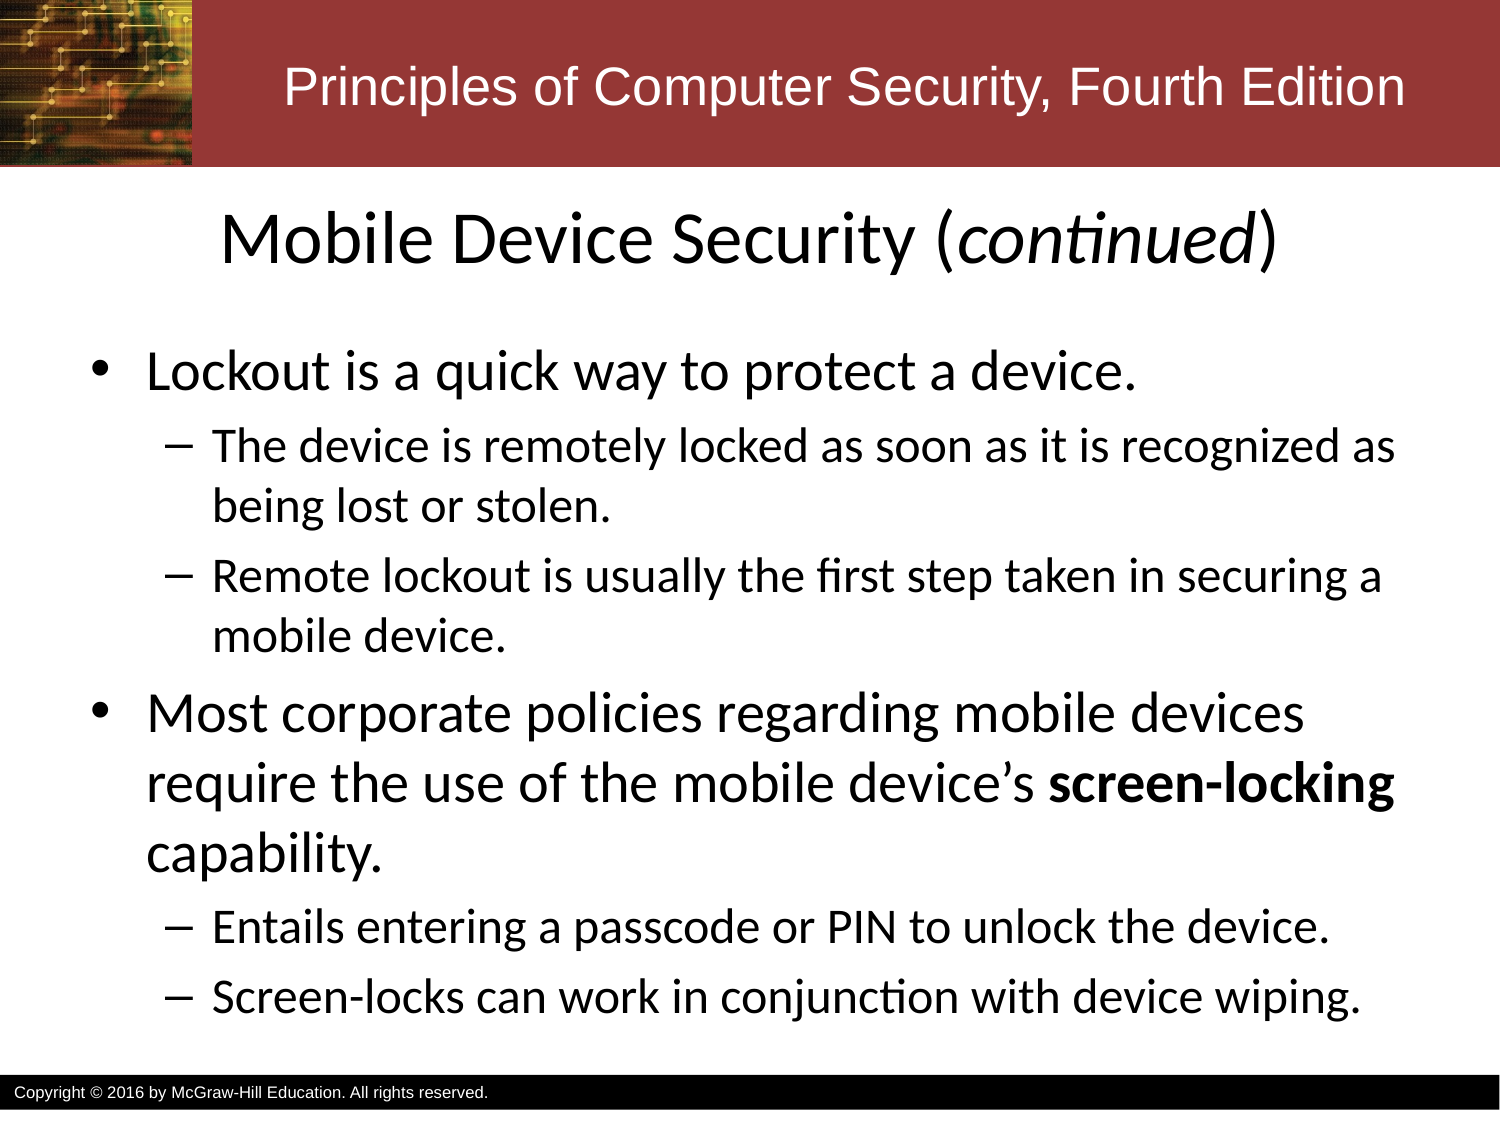

# Mobile Device Security (continued)
Lockout is a quick way to protect a device.
The device is remotely locked as soon as it is recognized as being lost or stolen.
Remote lockout is usually the first step taken in securing a mobile device.
Most corporate policies regarding mobile devices require the use of the mobile device’s screen-locking capability.
Entails entering a passcode or PIN to unlock the device.
Screen-locks can work in conjunction with device wiping.